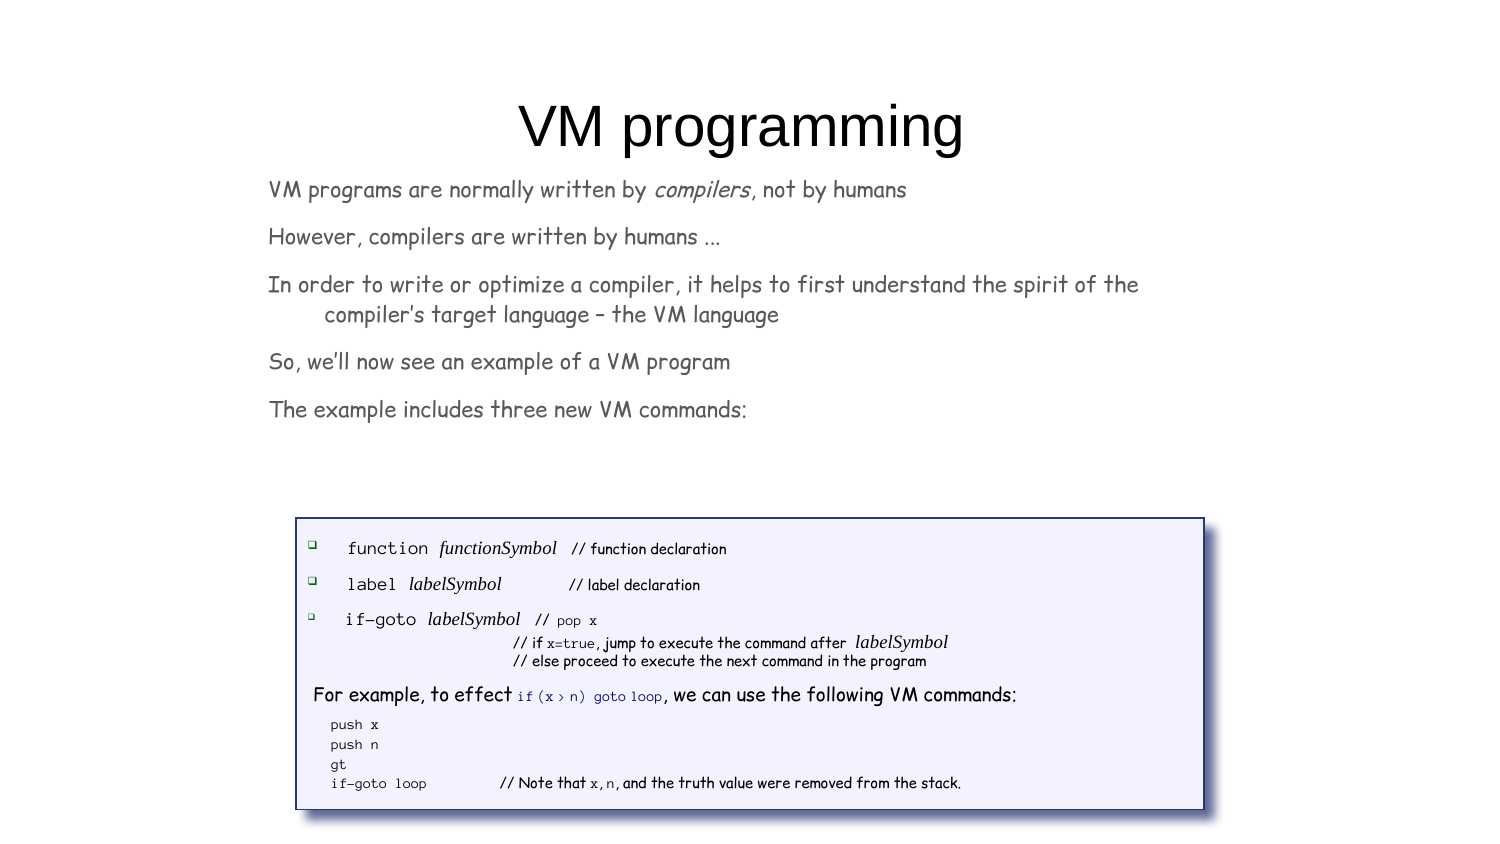

# VM programming
VM programs are normally written by compilers, not by humans
However, compilers are written by humans ...
In order to write or optimize a compiler, it helps to first understand the spirit of the compiler’s target language – the VM language
So, we’ll now see an example of a VM program
The example includes three new VM commands:

 function functionSymbol   // function declaration
 label labelSymbol              // label declaration
  if-goto labelSymbol   // pop x
                      // if x=true, jump to execute the command after labelSymbol
                      // else proceed to execute the next command in the program
 For example, to effect if (x > n) goto loop, we can use the following VM commands:
   push x
   push n
   gt
   if-goto loop         // Note that x, n, and the truth value were removed from the stack.